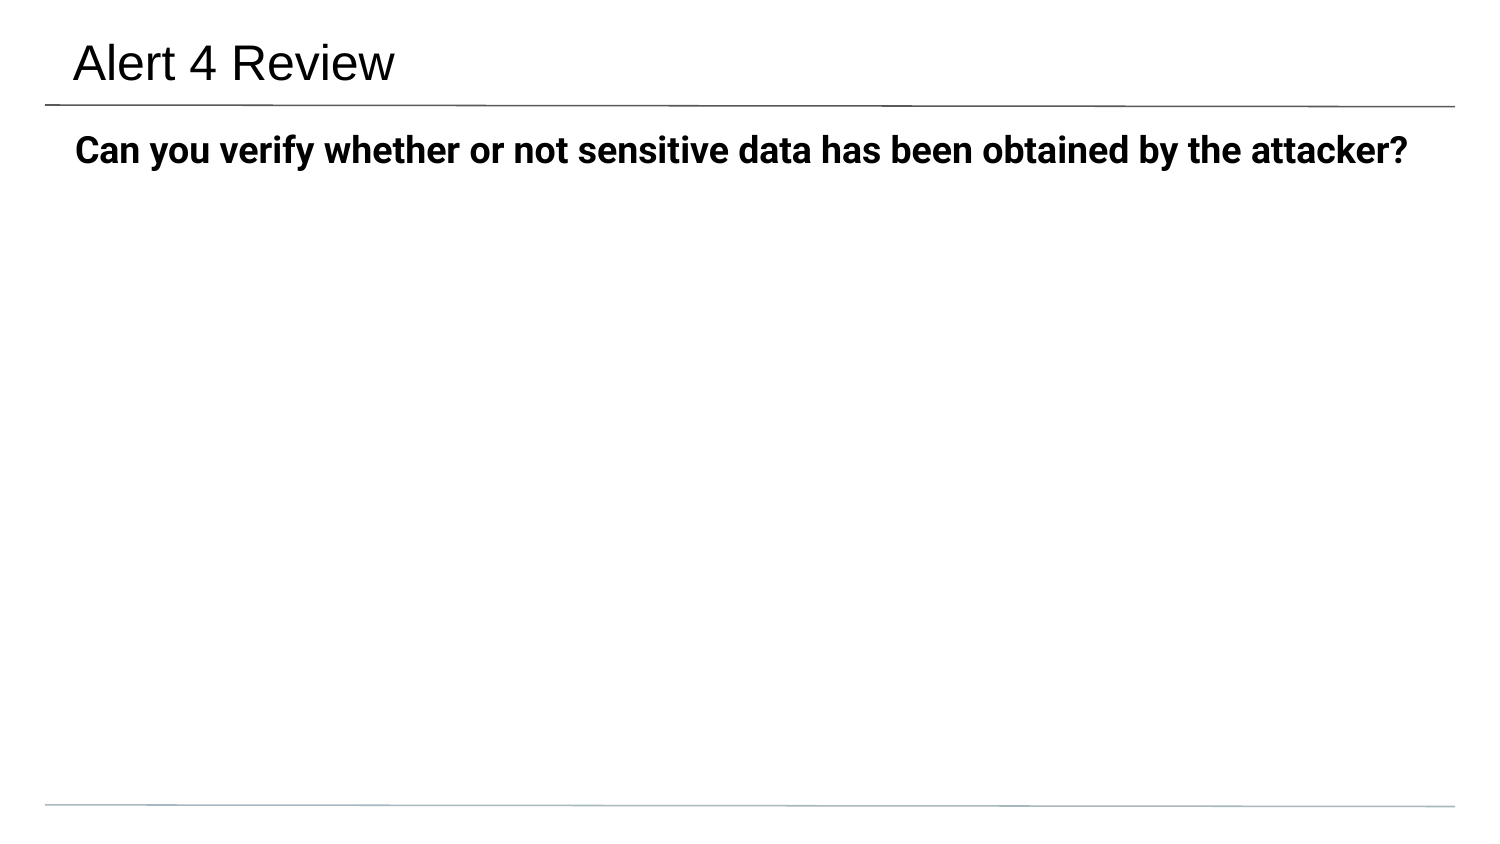

# Alert 4 Review
Can you verify whether or not sensitive data has been obtained by the attacker?